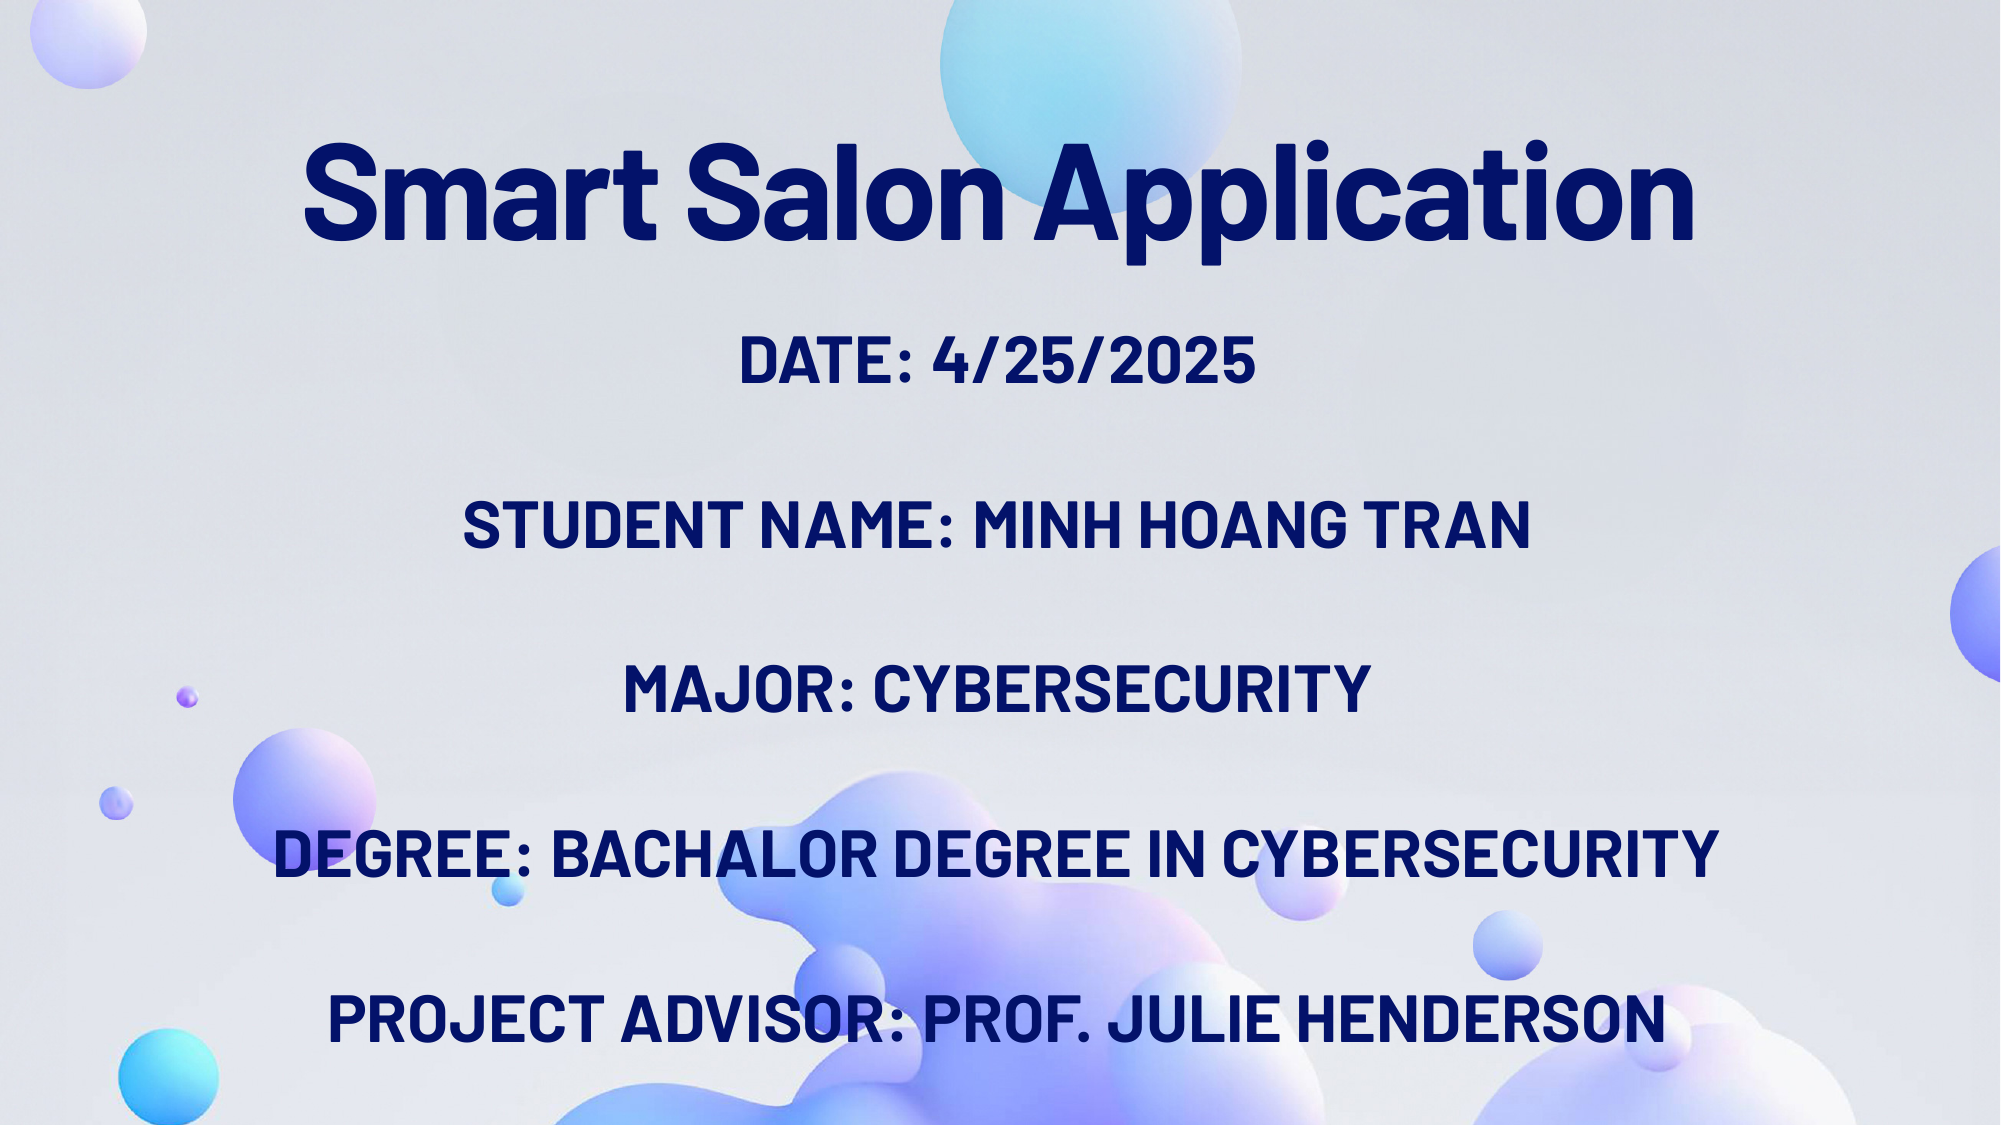

# Smart Salon Application
Date: 4/25/2025
Student Name: MINH HOANG TRAN
Major: Cybersecurity
Degree: BACHALOR Degree in Cybersecurity
Project Advisor: PROF. JULIE HENDERSON